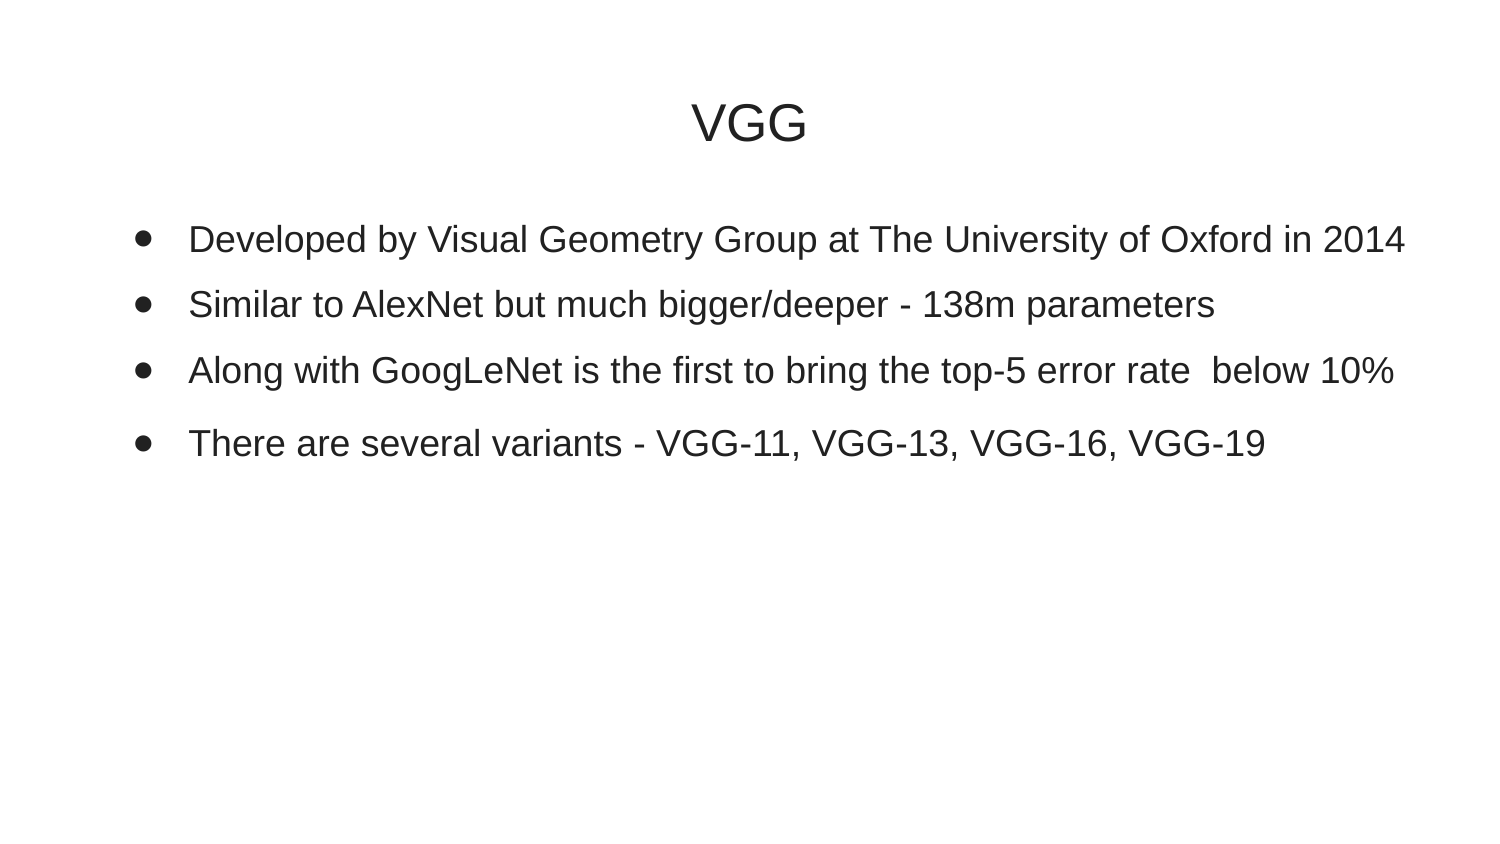

# VGG

Developed by Visual Geometry Group at The University of Oxford in 2014
Similar to AlexNet but much bigger/deeper - 138m parameters
Along with GoogLeNet is the first to bring the top-5 error rate  below 10%
There are several variants - VGG-11, VGG-13, VGG-16, VGG-19